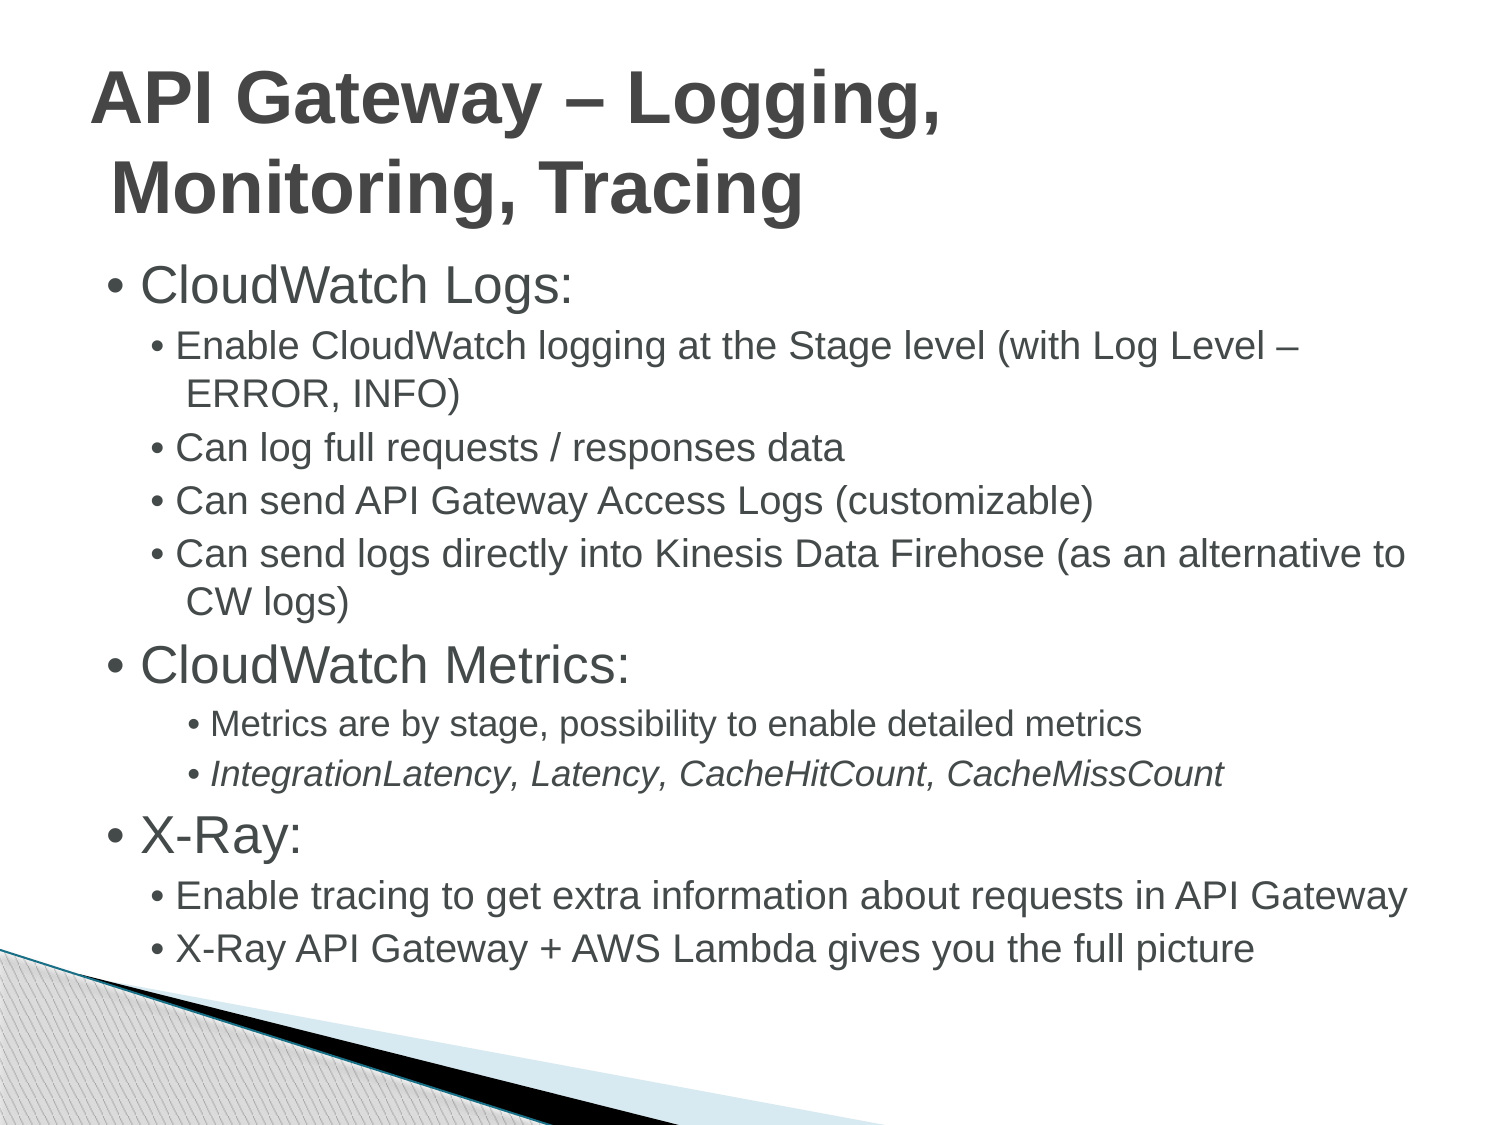

# API Gateway – Logging, Monitoring, Tracing
• CloudWatch Logs:
• Enable CloudWatch logging at the Stage level (with Log Level – ERROR, INFO)
• Can log full requests / responses data
• Can send API Gateway Access Logs (customizable)
• Can send logs directly into Kinesis Data Firehose (as an alternative to CW logs)
• CloudWatch Metrics:
• Metrics are by stage, possibility to enable detailed metrics
• IntegrationLatency, Latency, CacheHitCount, CacheMissCount
• X-Ray:
• Enable tracing to get extra information about requests in API Gateway
• X-Ray API Gateway + AWS Lambda gives you the full picture